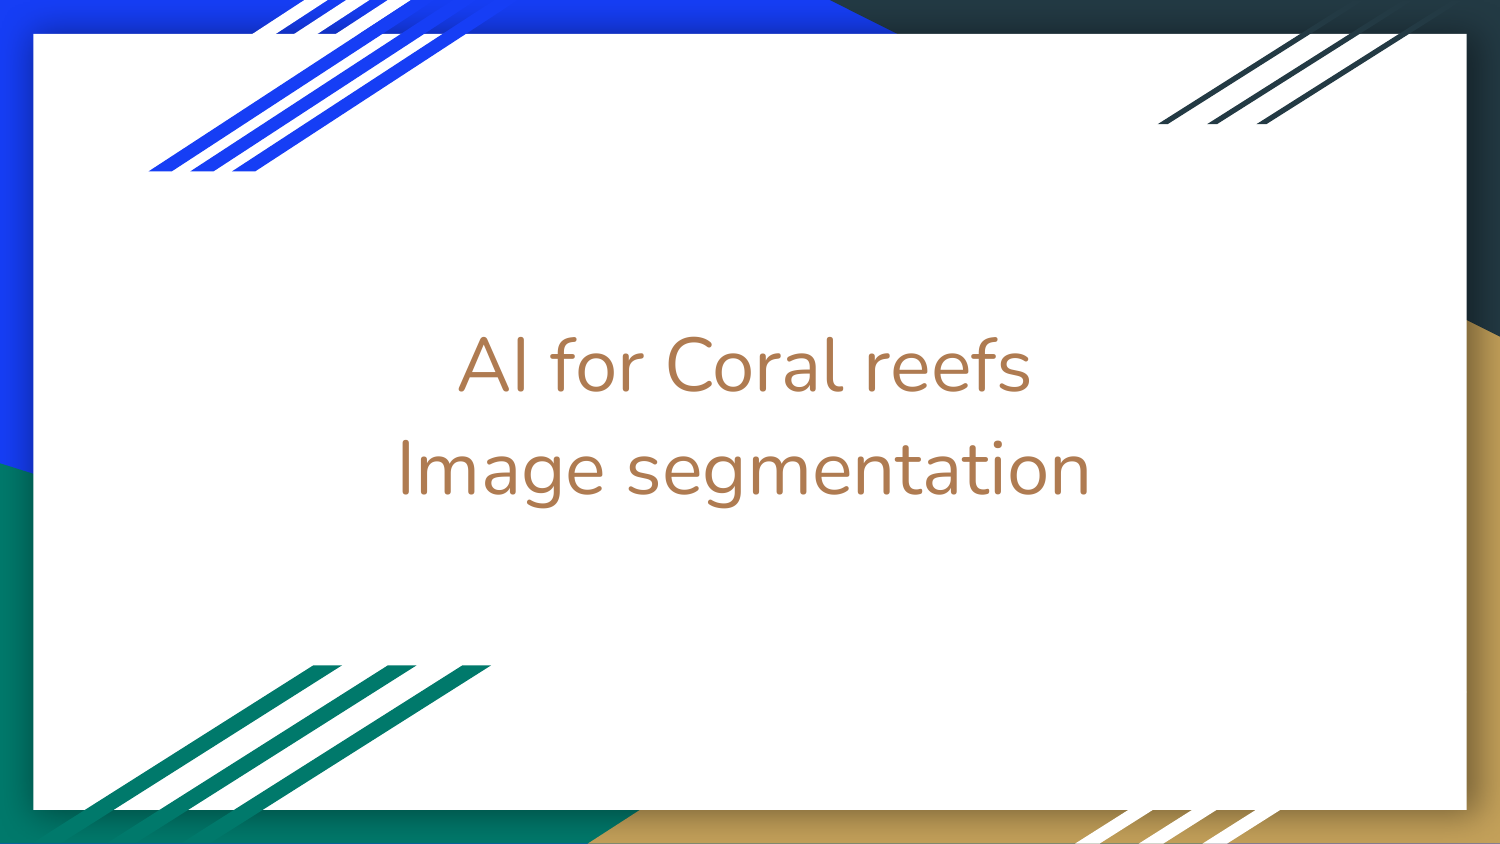

# AI for Coral reefs
Image segmentation